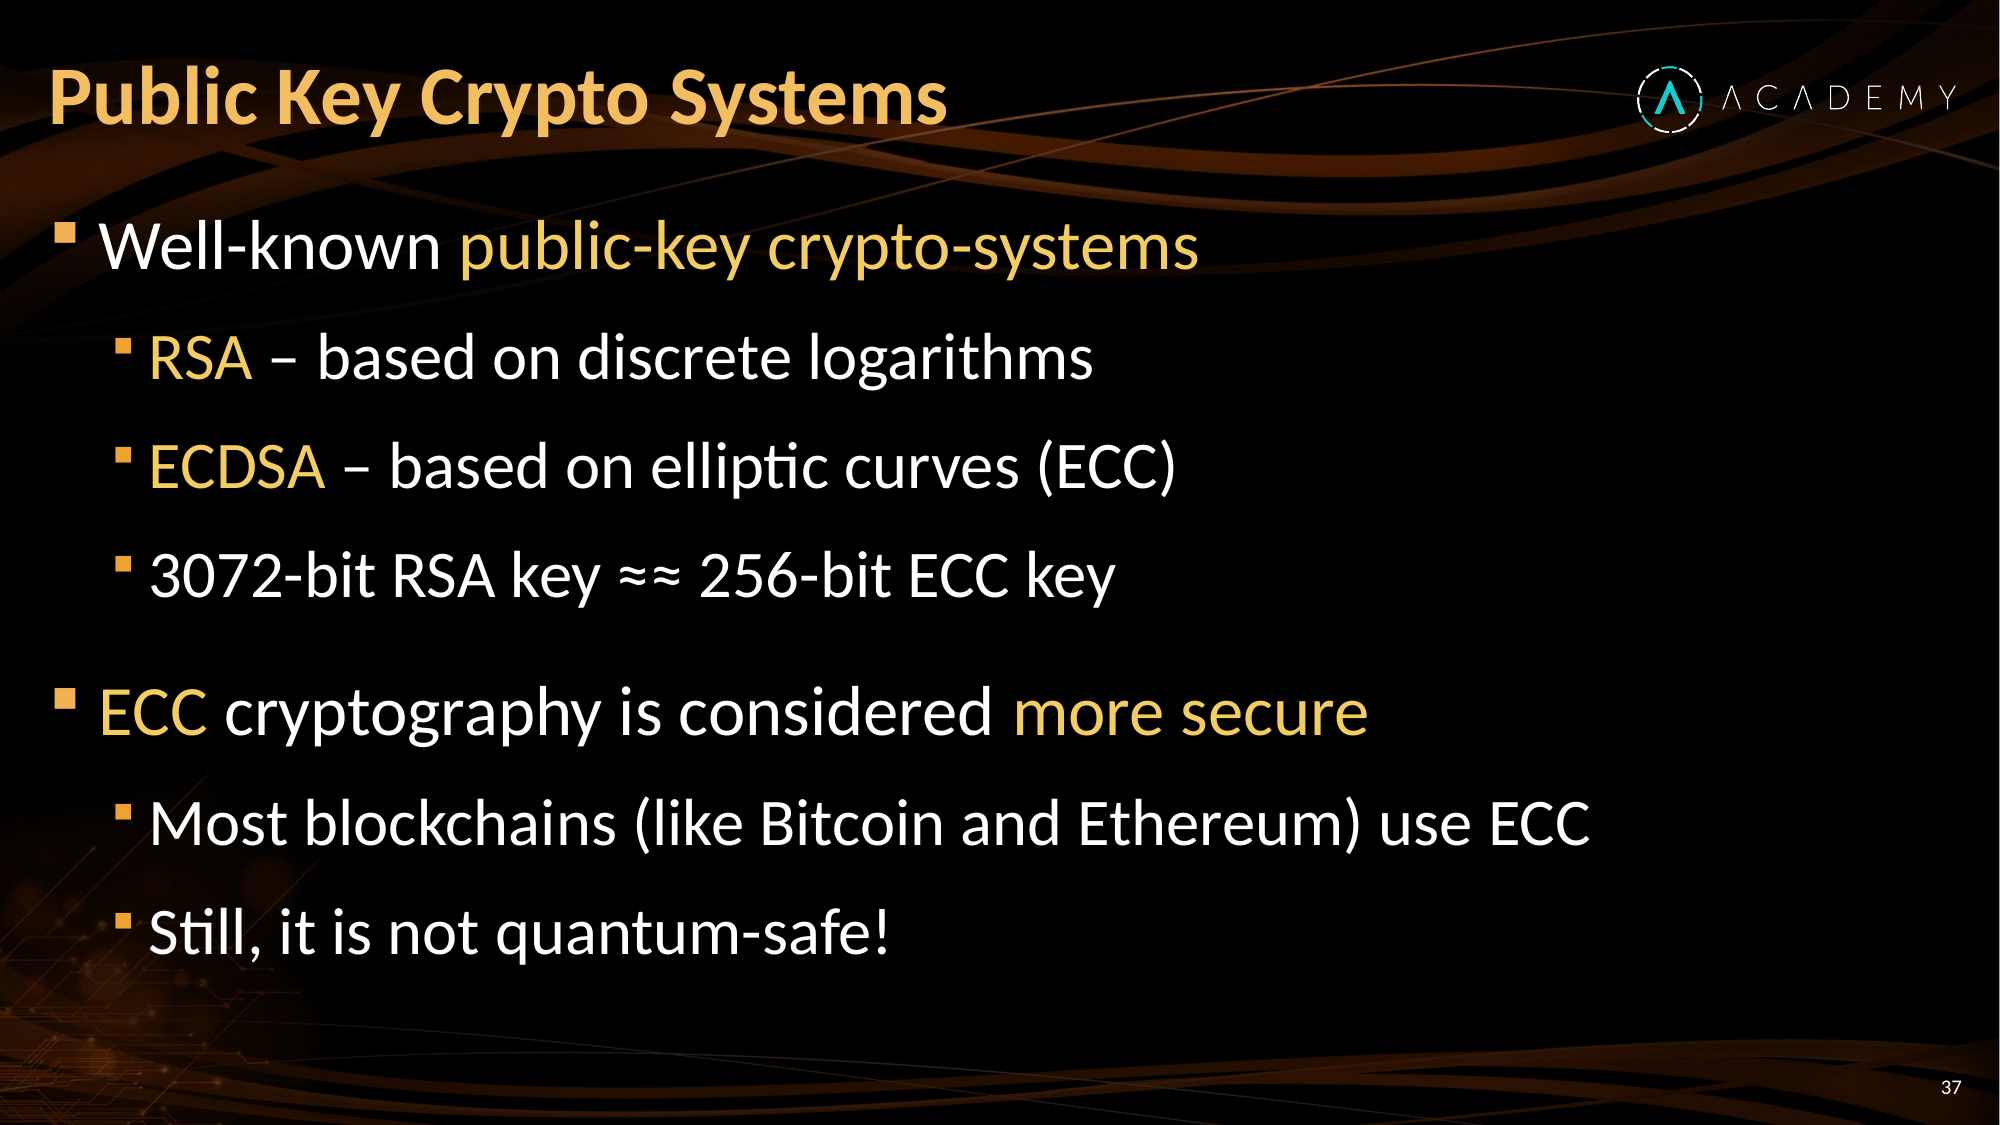

# Public Key Crypto Systems
Well-known public-key crypto-systems
RSA – based on discrete logarithms
ECDSA – based on elliptic curves (ECC)
3072-bit RSA key ≈≈ 256-bit ECC key
ECC cryptography is considered more secure
Most blockchains (like Bitcoin and Ethereum) use ECC
Still, it is not quantum-safe!
37